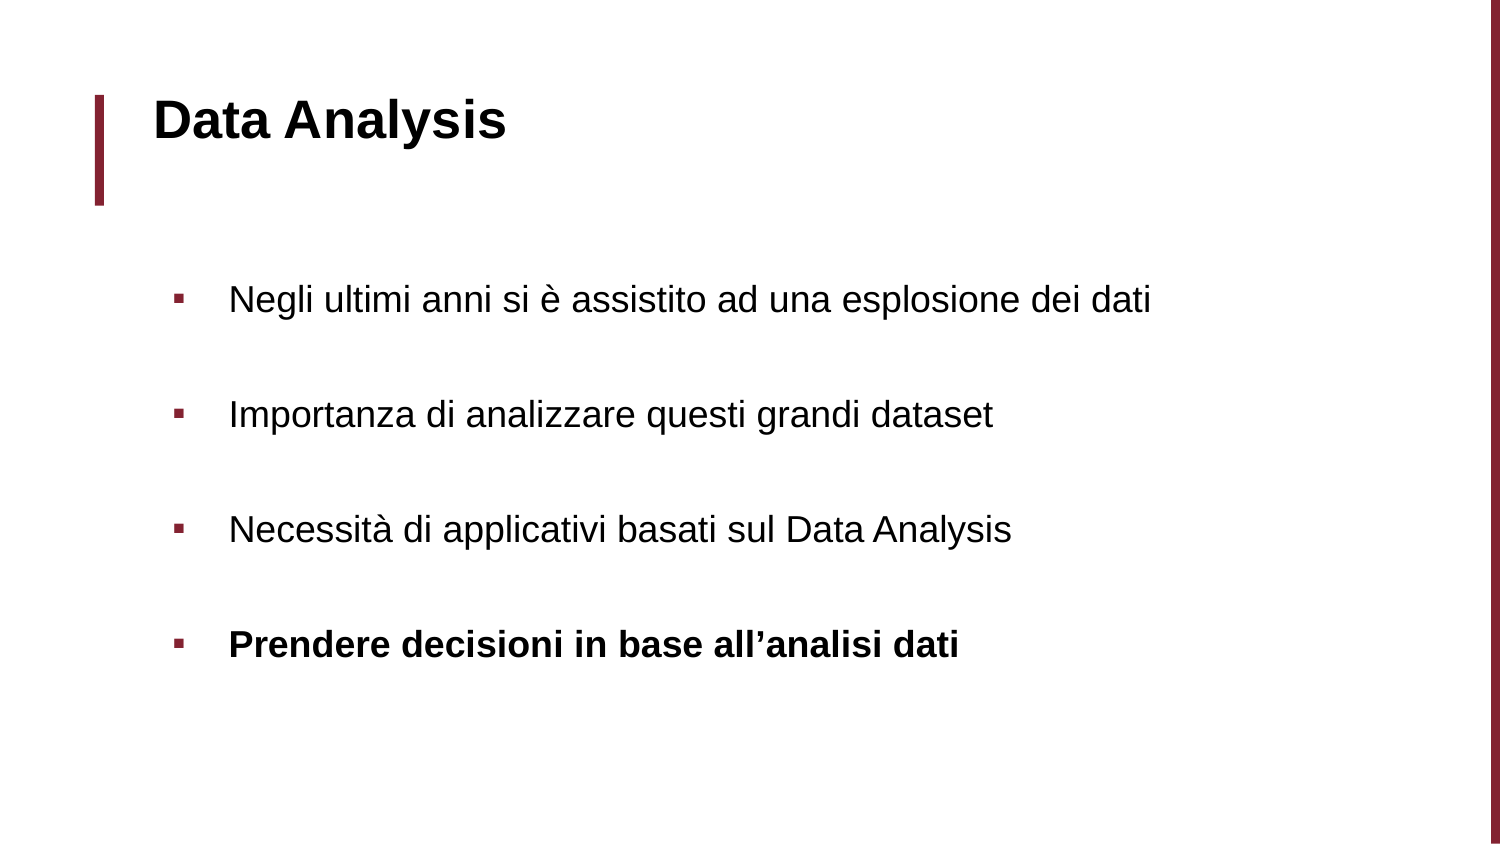

# Data Analysis
Negli ultimi anni si è assistito ad una esplosione dei dati

Importanza di analizzare questi grandi dataset

Necessità di applicativi basati sul Data Analysis

Prendere decisioni in base all’analisi dati